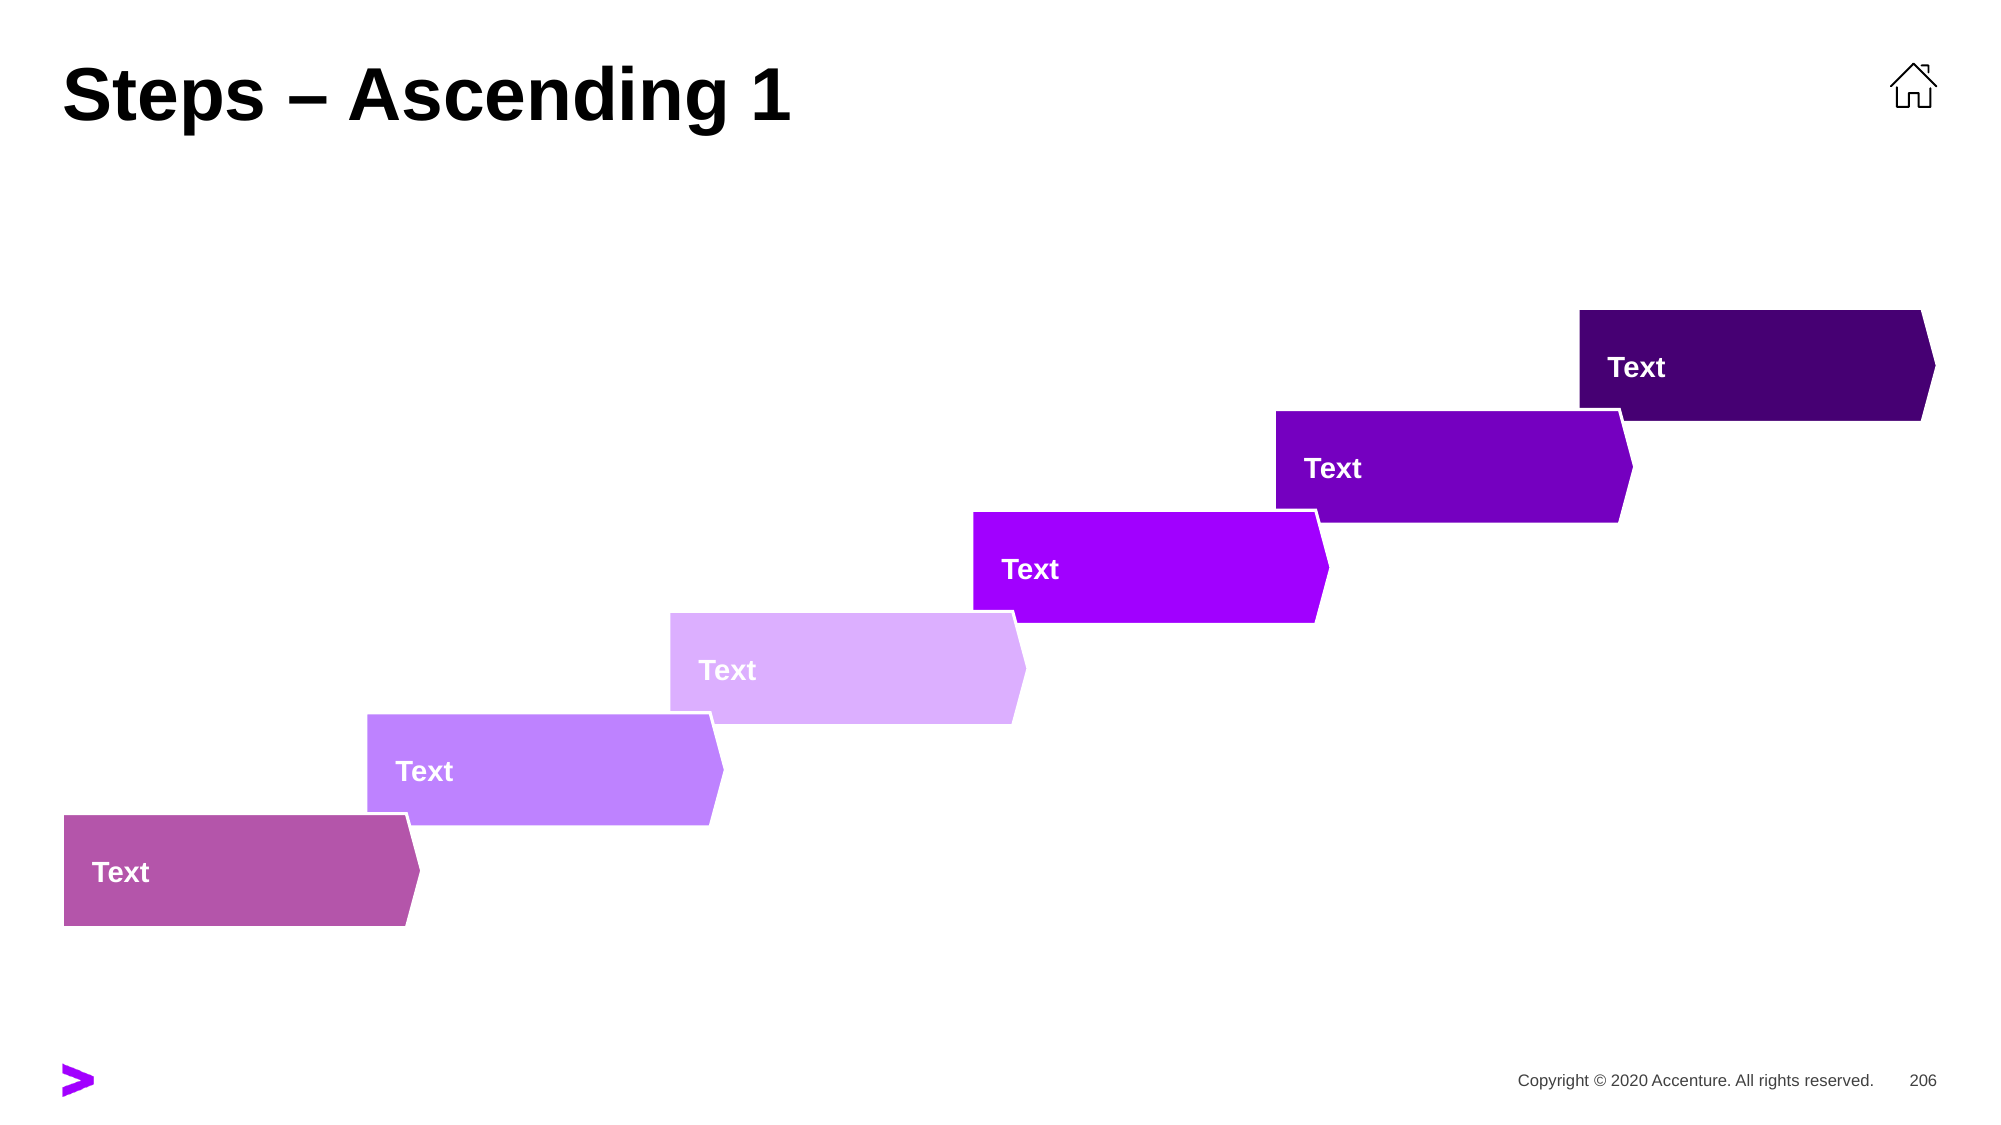

# Steps – Ascending 1

Text
Text
Text
Text
Text
Text